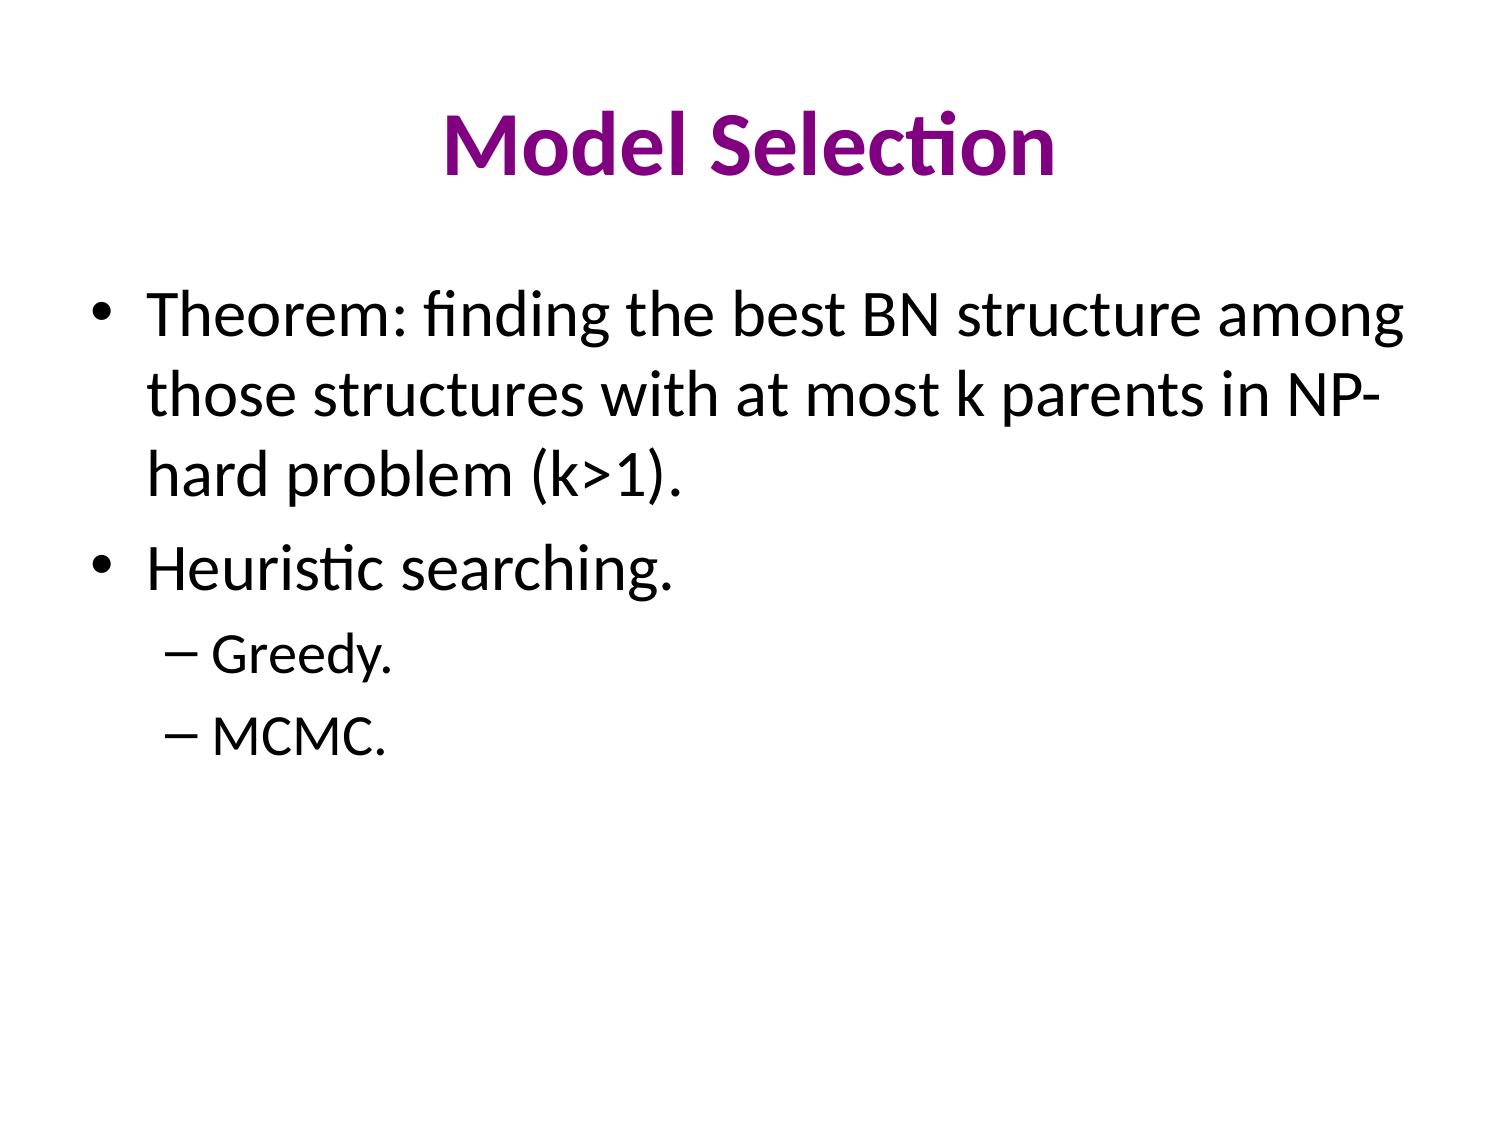

# Model Selection
Theorem: finding the best BN structure among those structures with at most k parents in NP-hard problem (k>1).
Heuristic searching.
Greedy.
MCMC.